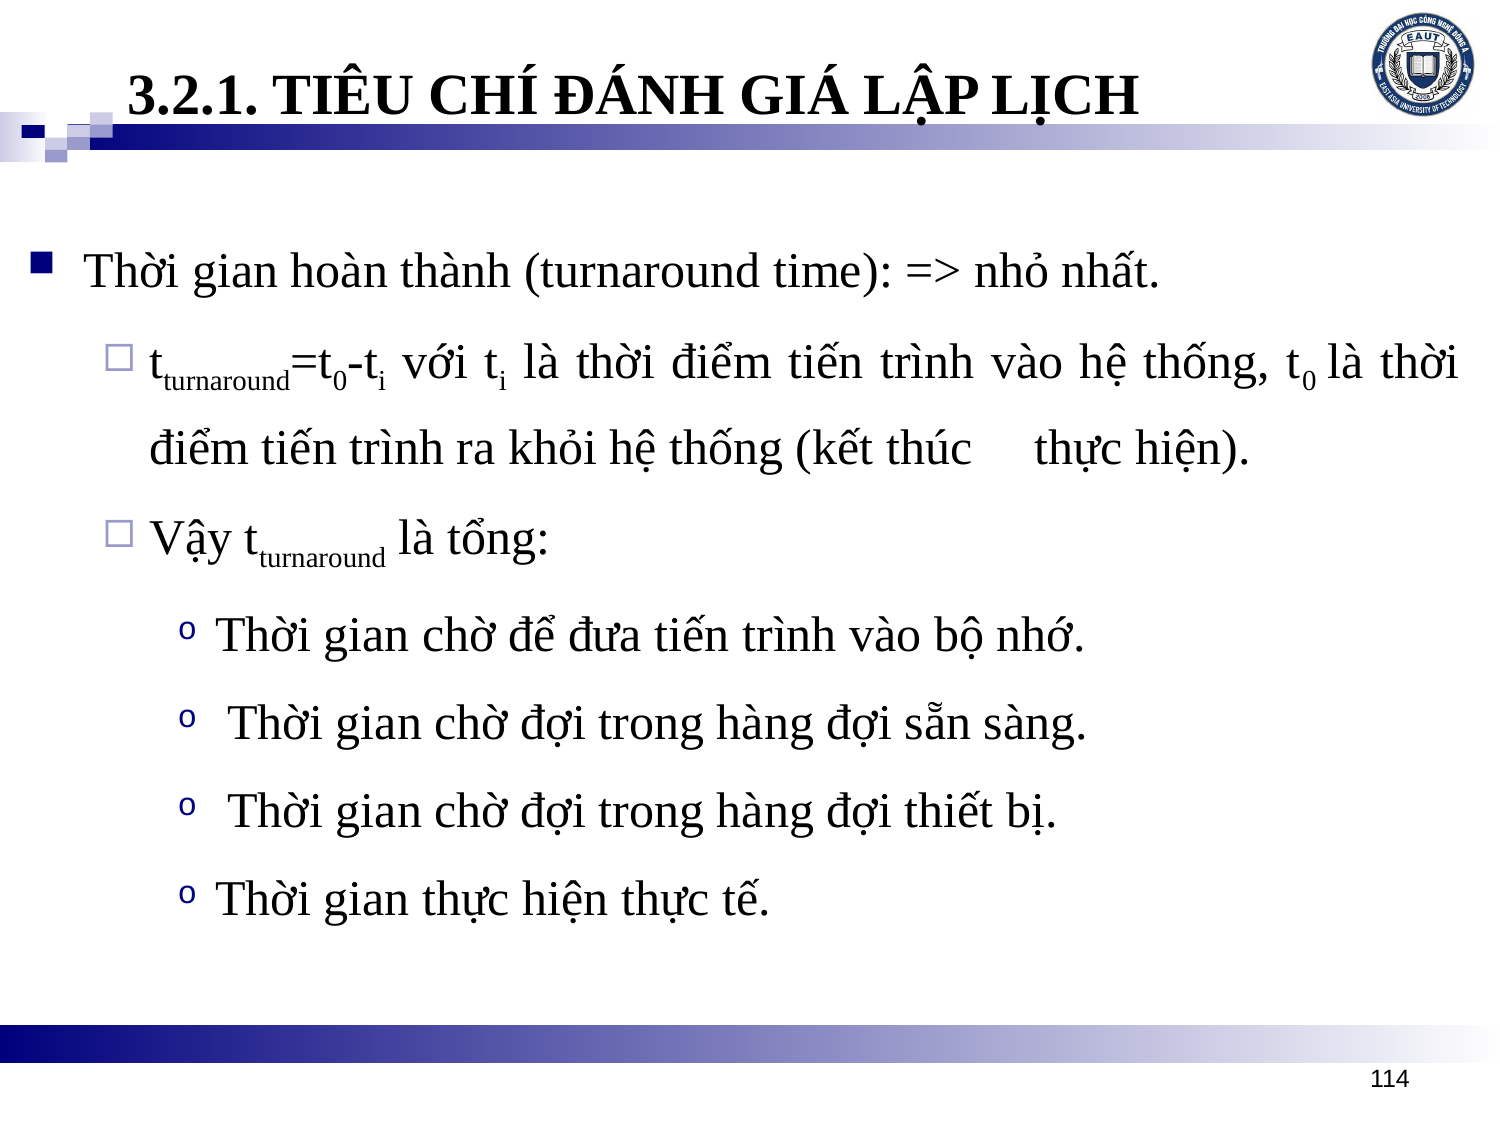

3.2.1. TIÊU CHÍ ĐÁNH GIÁ LẬP LỊCH
Thời gian hoàn thành (turnaround time): => nhỏ nhất.
tturnaround=t0-ti với ti là thời điểm tiến trình vào hệ thống, t0 là thời điểm tiến trình ra khỏi hệ thống (kết thúc     thực hiện).
Vậy tturnaround là tổng:
Thời gian chờ để đưa tiến trình vào bộ nhớ.
 Thời gian chờ đợi trong hàng đợi sẵn sàng.
 Thời gian chờ đợi trong hàng đợi thiết bị.
Thời gian thực hiện thực tế.
114